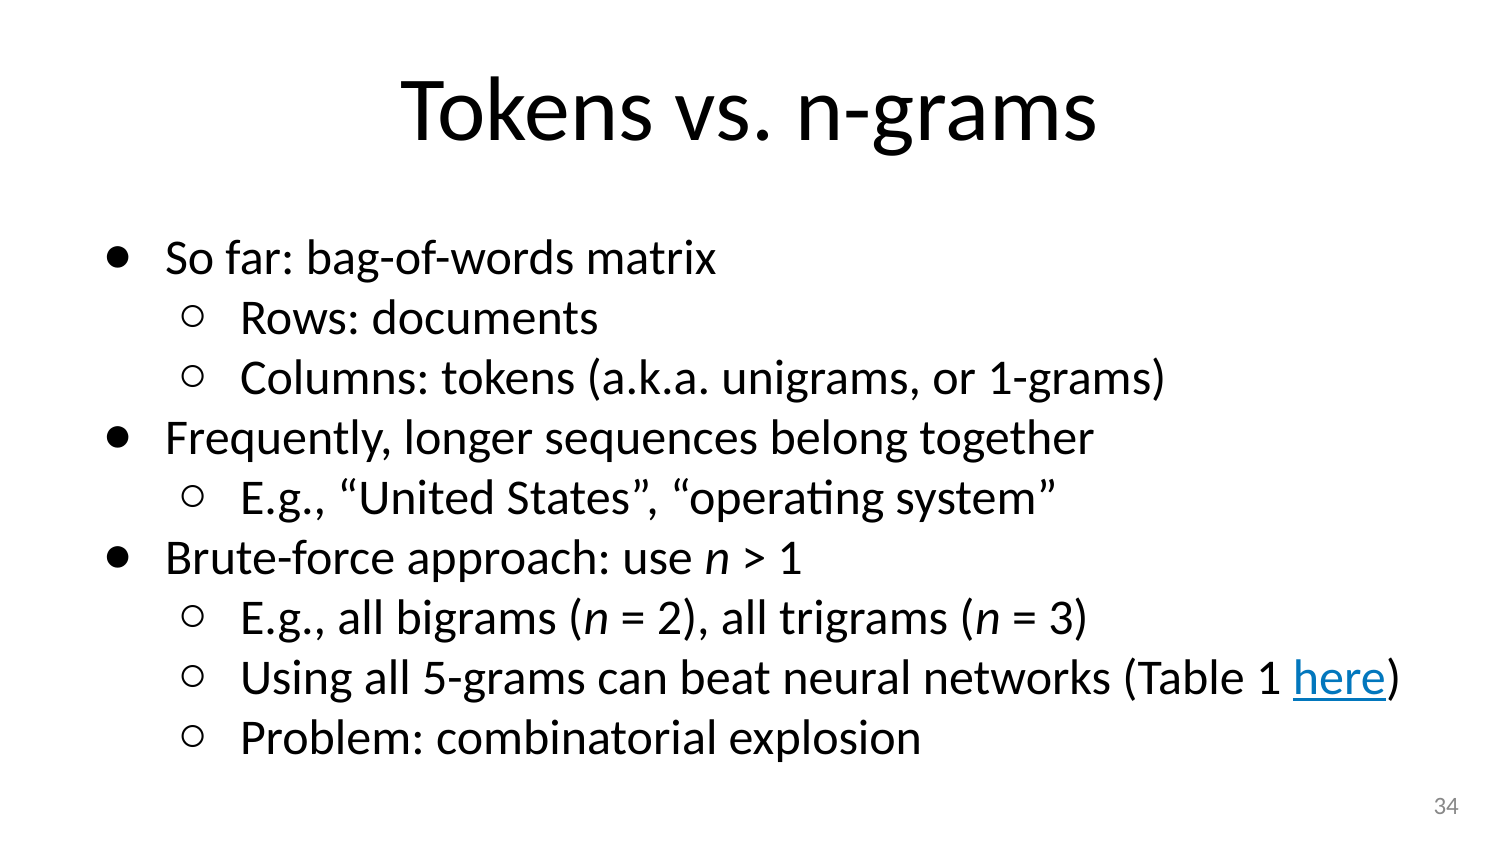

# Tokens vs. n-grams
So far: bag-of-words matrix
Rows: documents
Columns: tokens (a.k.a. unigrams, or 1-grams)
Frequently, longer sequences belong together
E.g., “United States”, “operating system”
Brute-force approach: use n > 1
E.g., all bigrams (n = 2), all trigrams (n = 3)
Using all 5-grams can beat neural networks (Table 1 here)
Problem: combinatorial explosion
34